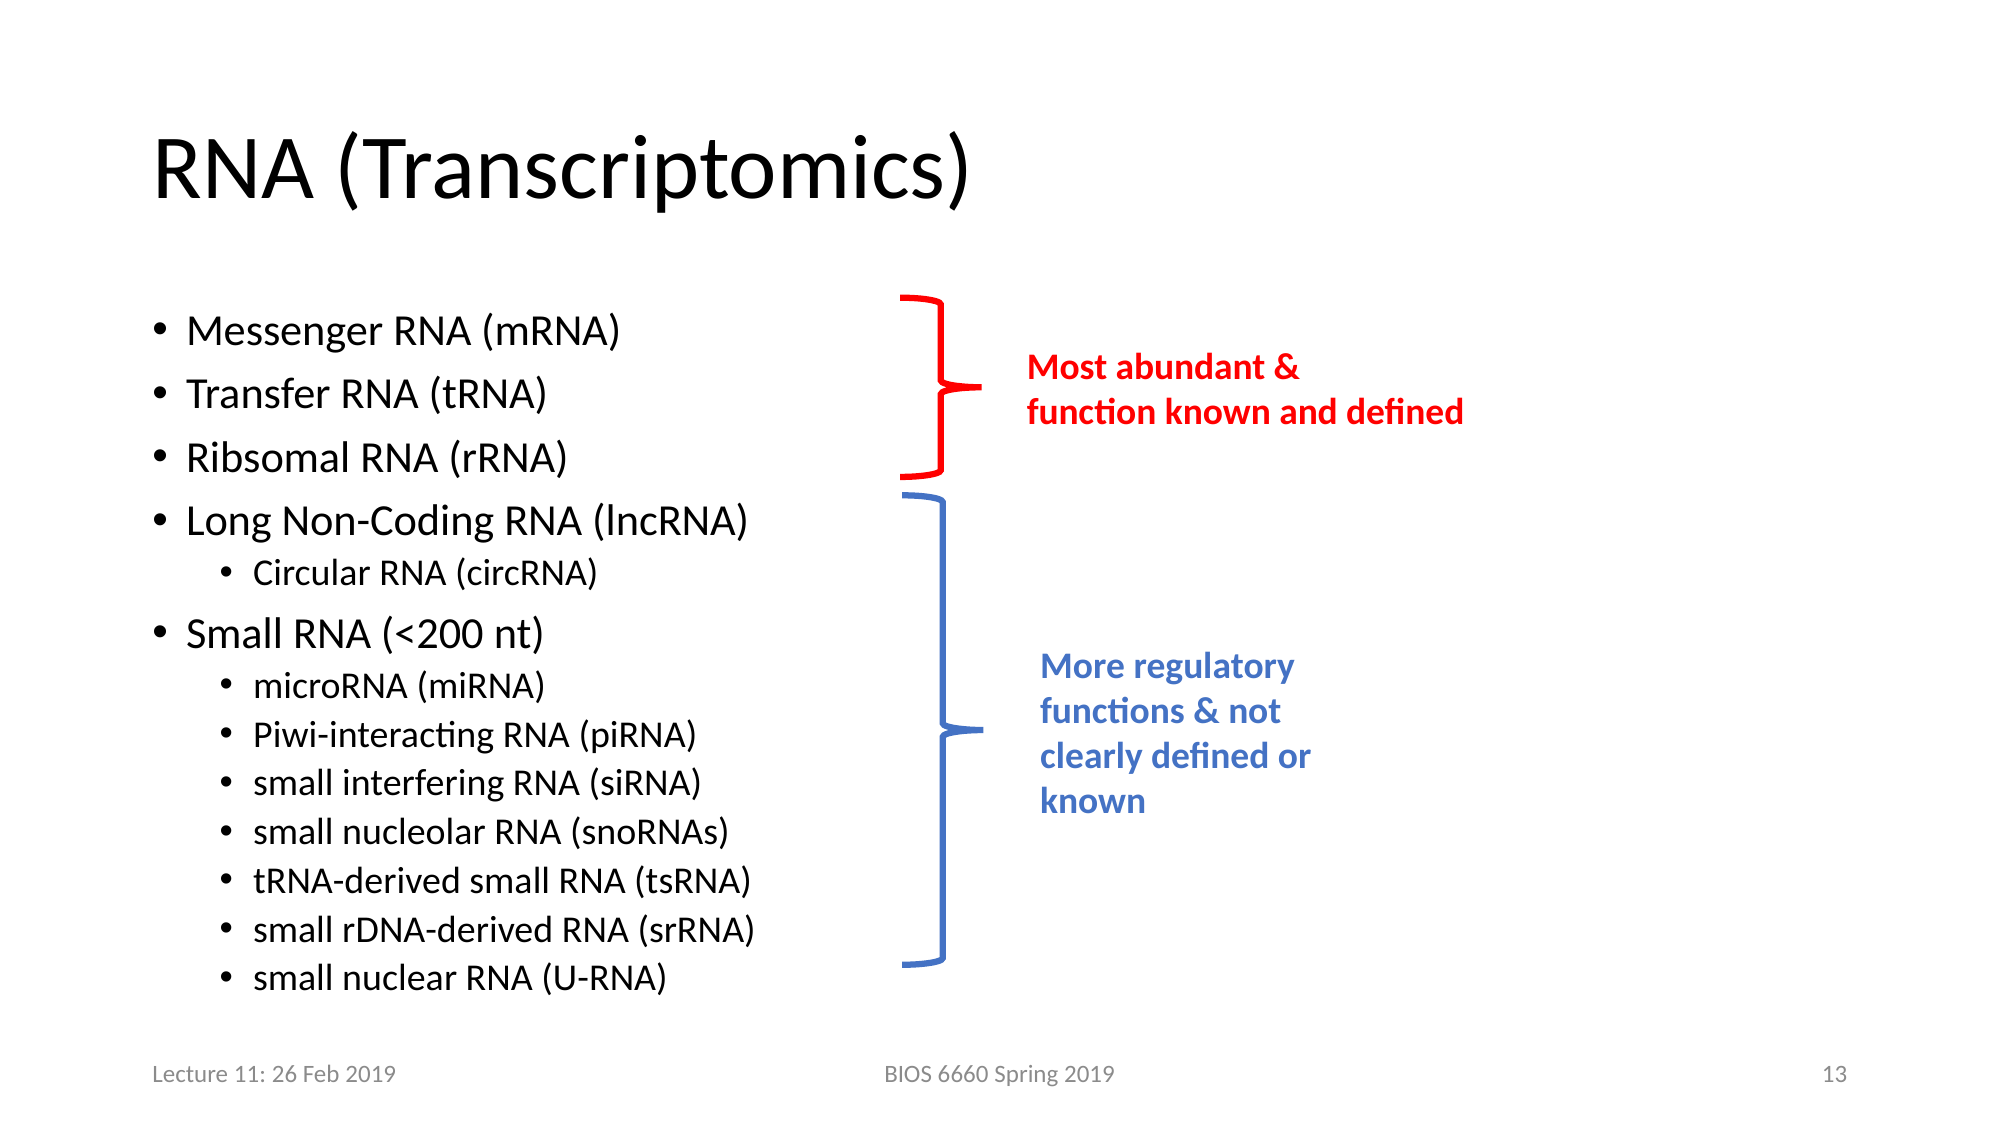

# RNA (Transcriptomics)

Messenger RNA (mRNA)
Transfer RNA (tRNA)
Ribsomal RNA (rRNA)
Long Non-Coding RNA (lncRNA)
Circular RNA (circRNA)
Small RNA (<200 nt)
microRNA (miRNA)
Piwi-interacting RNA (piRNA)
small interfering RNA (siRNA)
small nucleolar RNA (snoRNAs)
tRNA-derived small RNA (tsRNA)
small rDNA-derived RNA (srRNA)
small nuclear RNA (U-RNA)

Most abundant &
function known and defined

More regulatory functions & not clearly defined or known
Lecture 11: 26 Feb 2019
BIOS 6660 Spring 2019
13